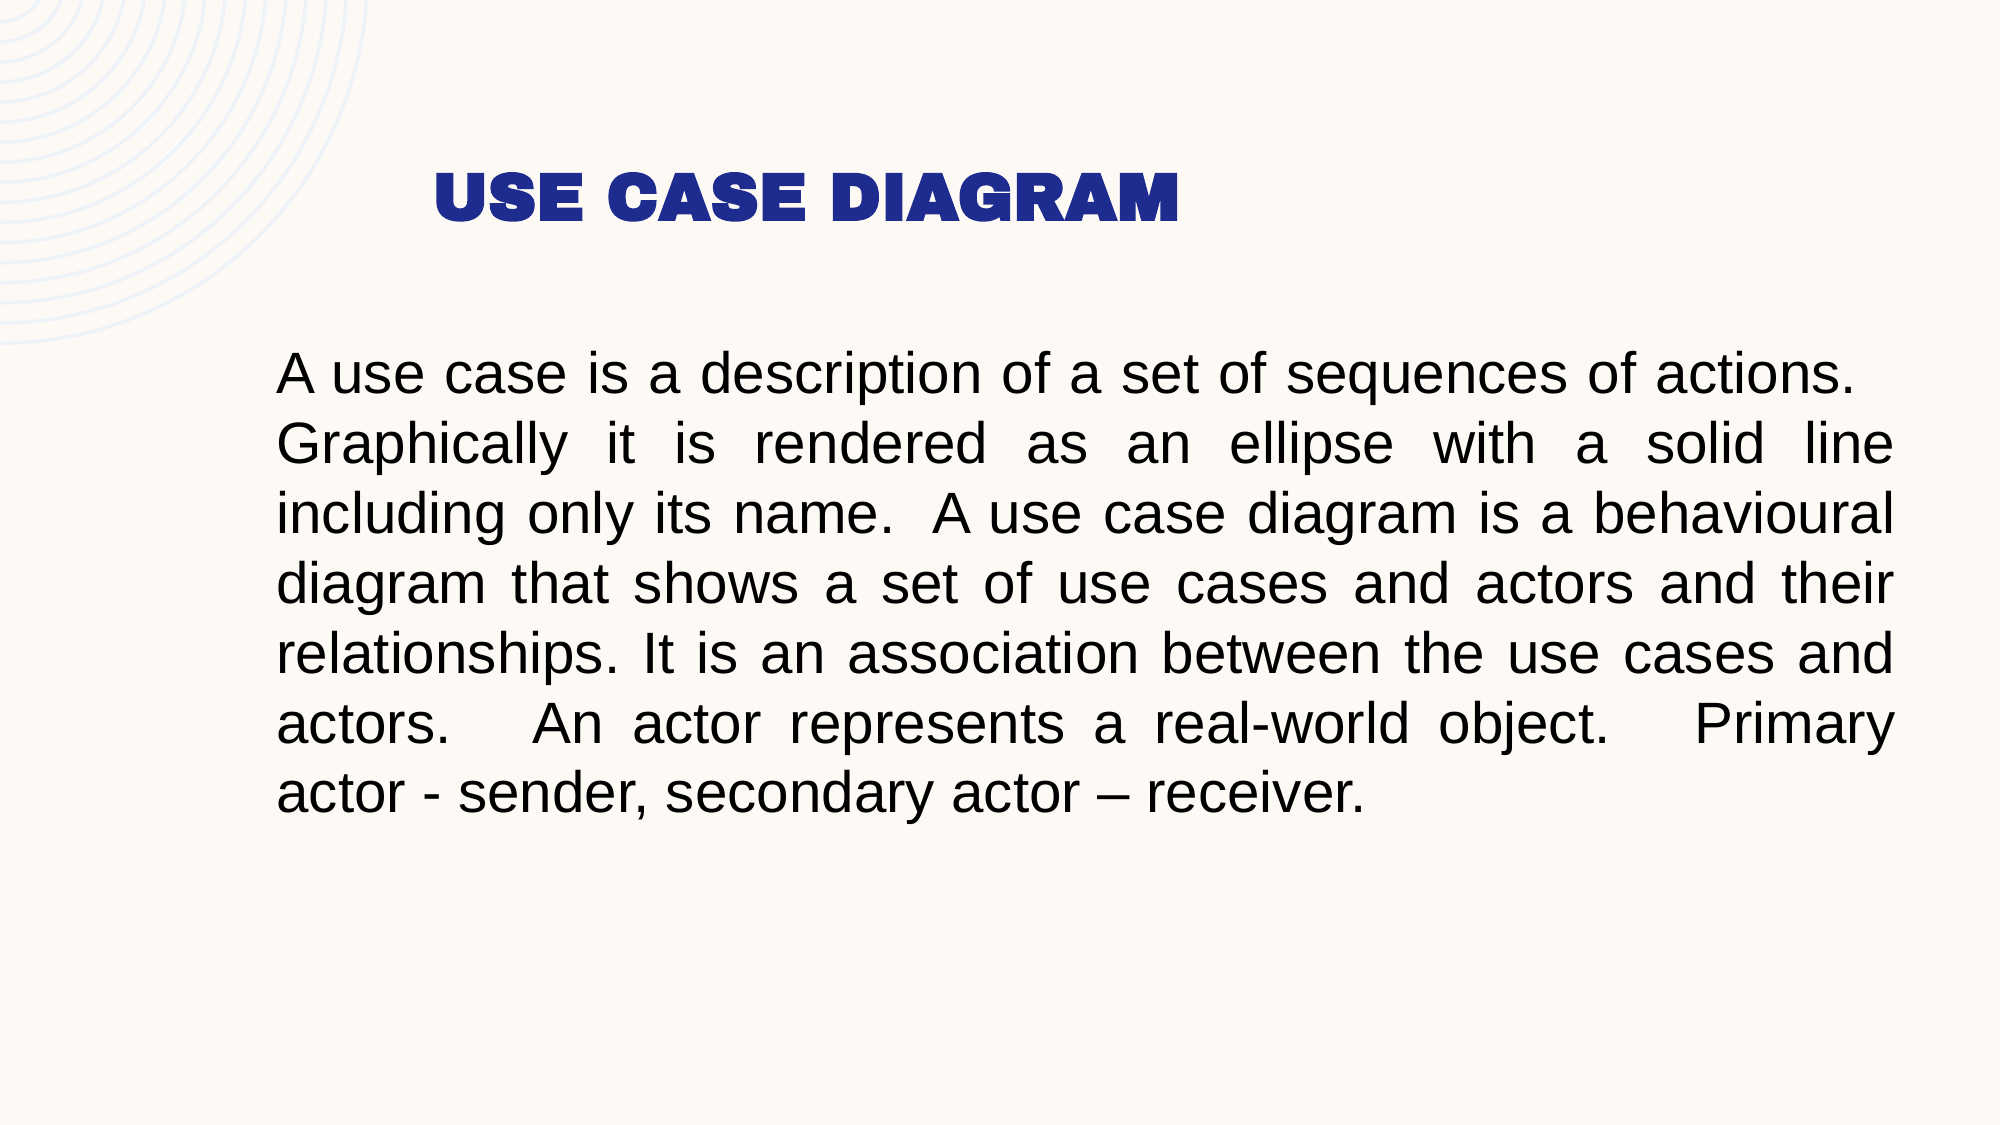

# Use case Diagram
A use case is a description of a set of sequences of actions.   Graphically it is rendered as an ellipse with a solid line including only its name.  A use case diagram is a behavioural diagram that shows a set of use cases and actors and their relationships. It is an association between the use cases and actors.   An actor represents a real-world object.   Primary actor - sender, secondary actor – receiver.